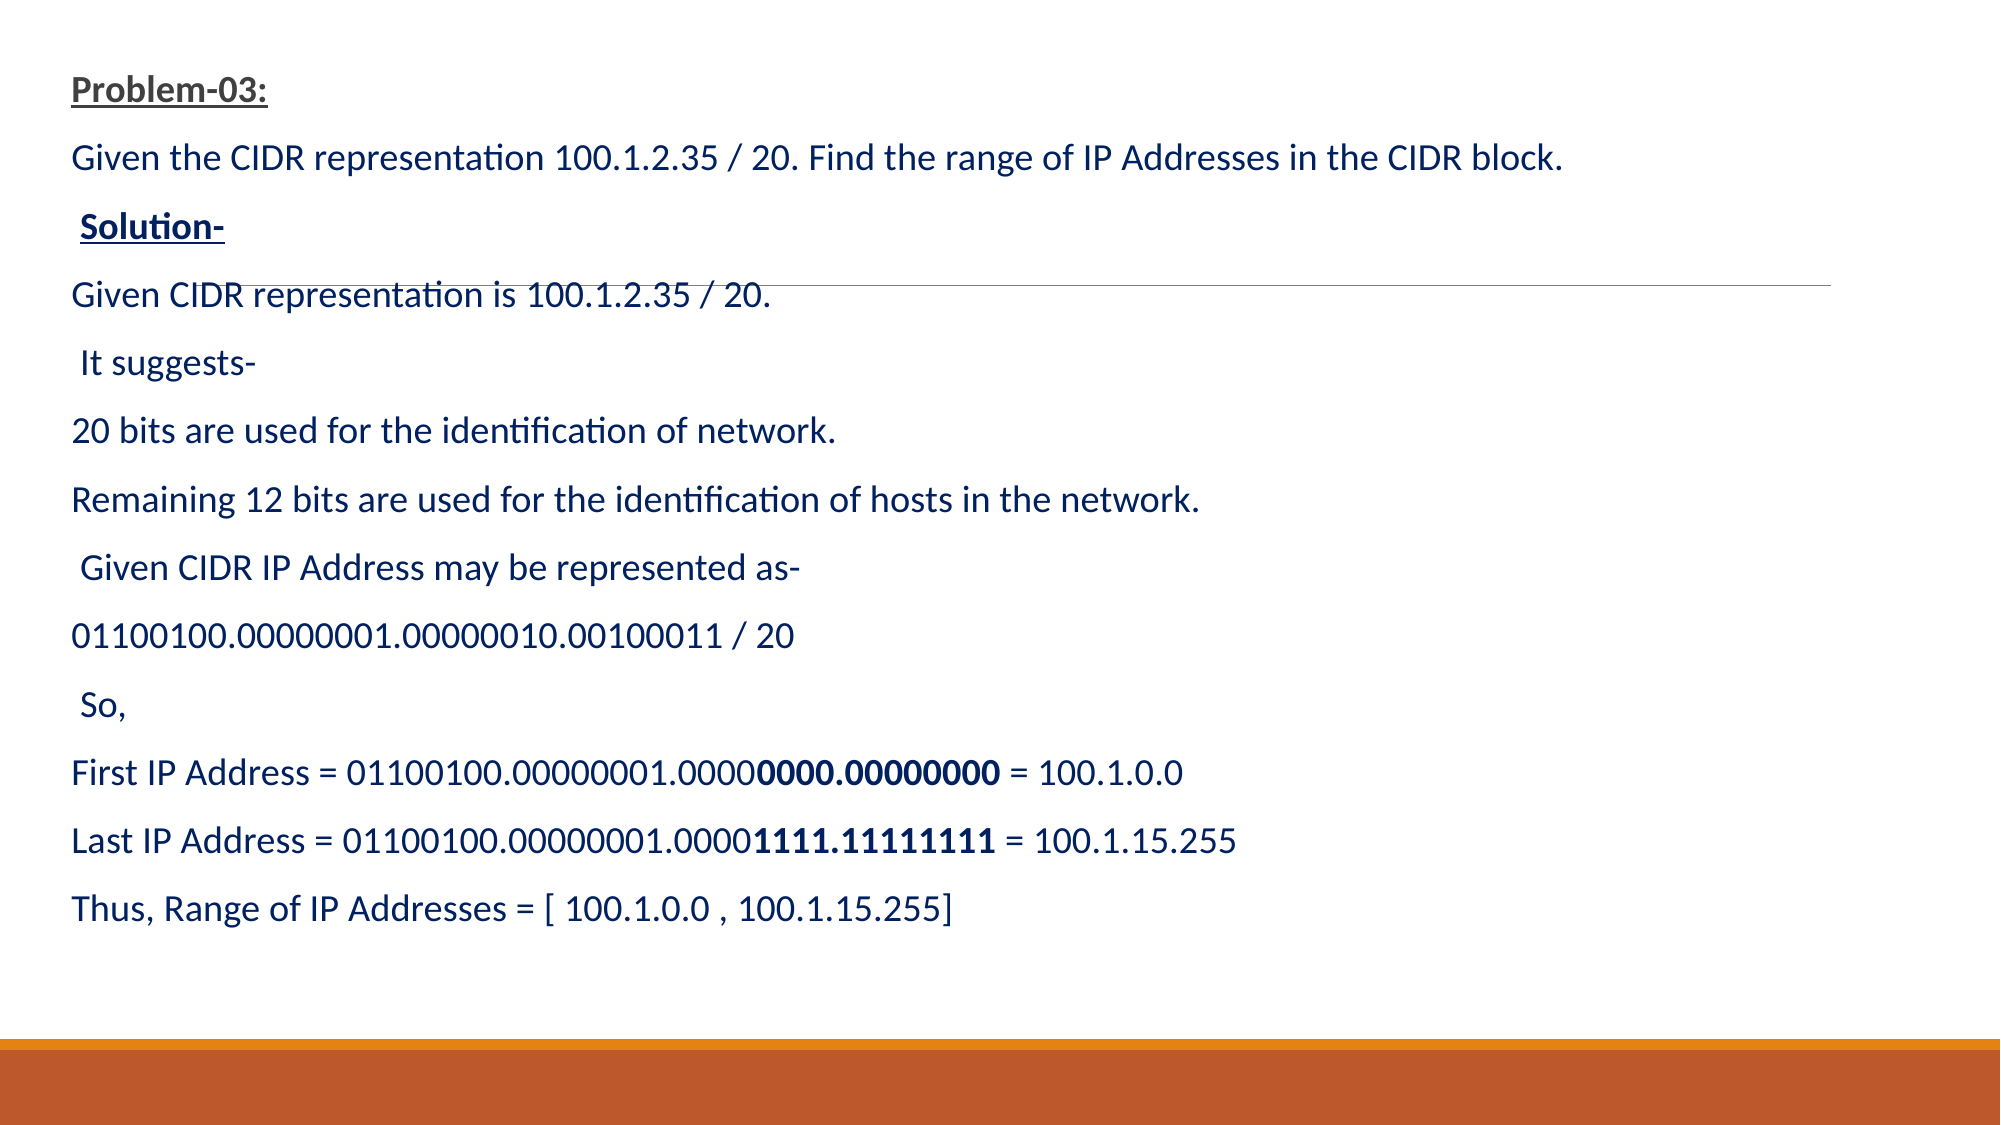

Problem-03:
Given the CIDR representation 100.1.2.35 / 20. Find the range of IP Addresses in the CIDR block.
 Solution-
Given CIDR representation is 100.1.2.35 / 20.
 It suggests-
20 bits are used for the identification of network.
Remaining 12 bits are used for the identification of hosts in the network.
 Given CIDR IP Address may be represented as-
01100100.00000001.00000010.00100011 / 20
 So,
First IP Address = 01100100.00000001.00000000.00000000 = 100.1.0.0
Last IP Address = 01100100.00000001.00001111.11111111 = 100.1.15.255
Thus, Range of IP Addresses = [ 100.1.0.0 , 100.1.15.255]